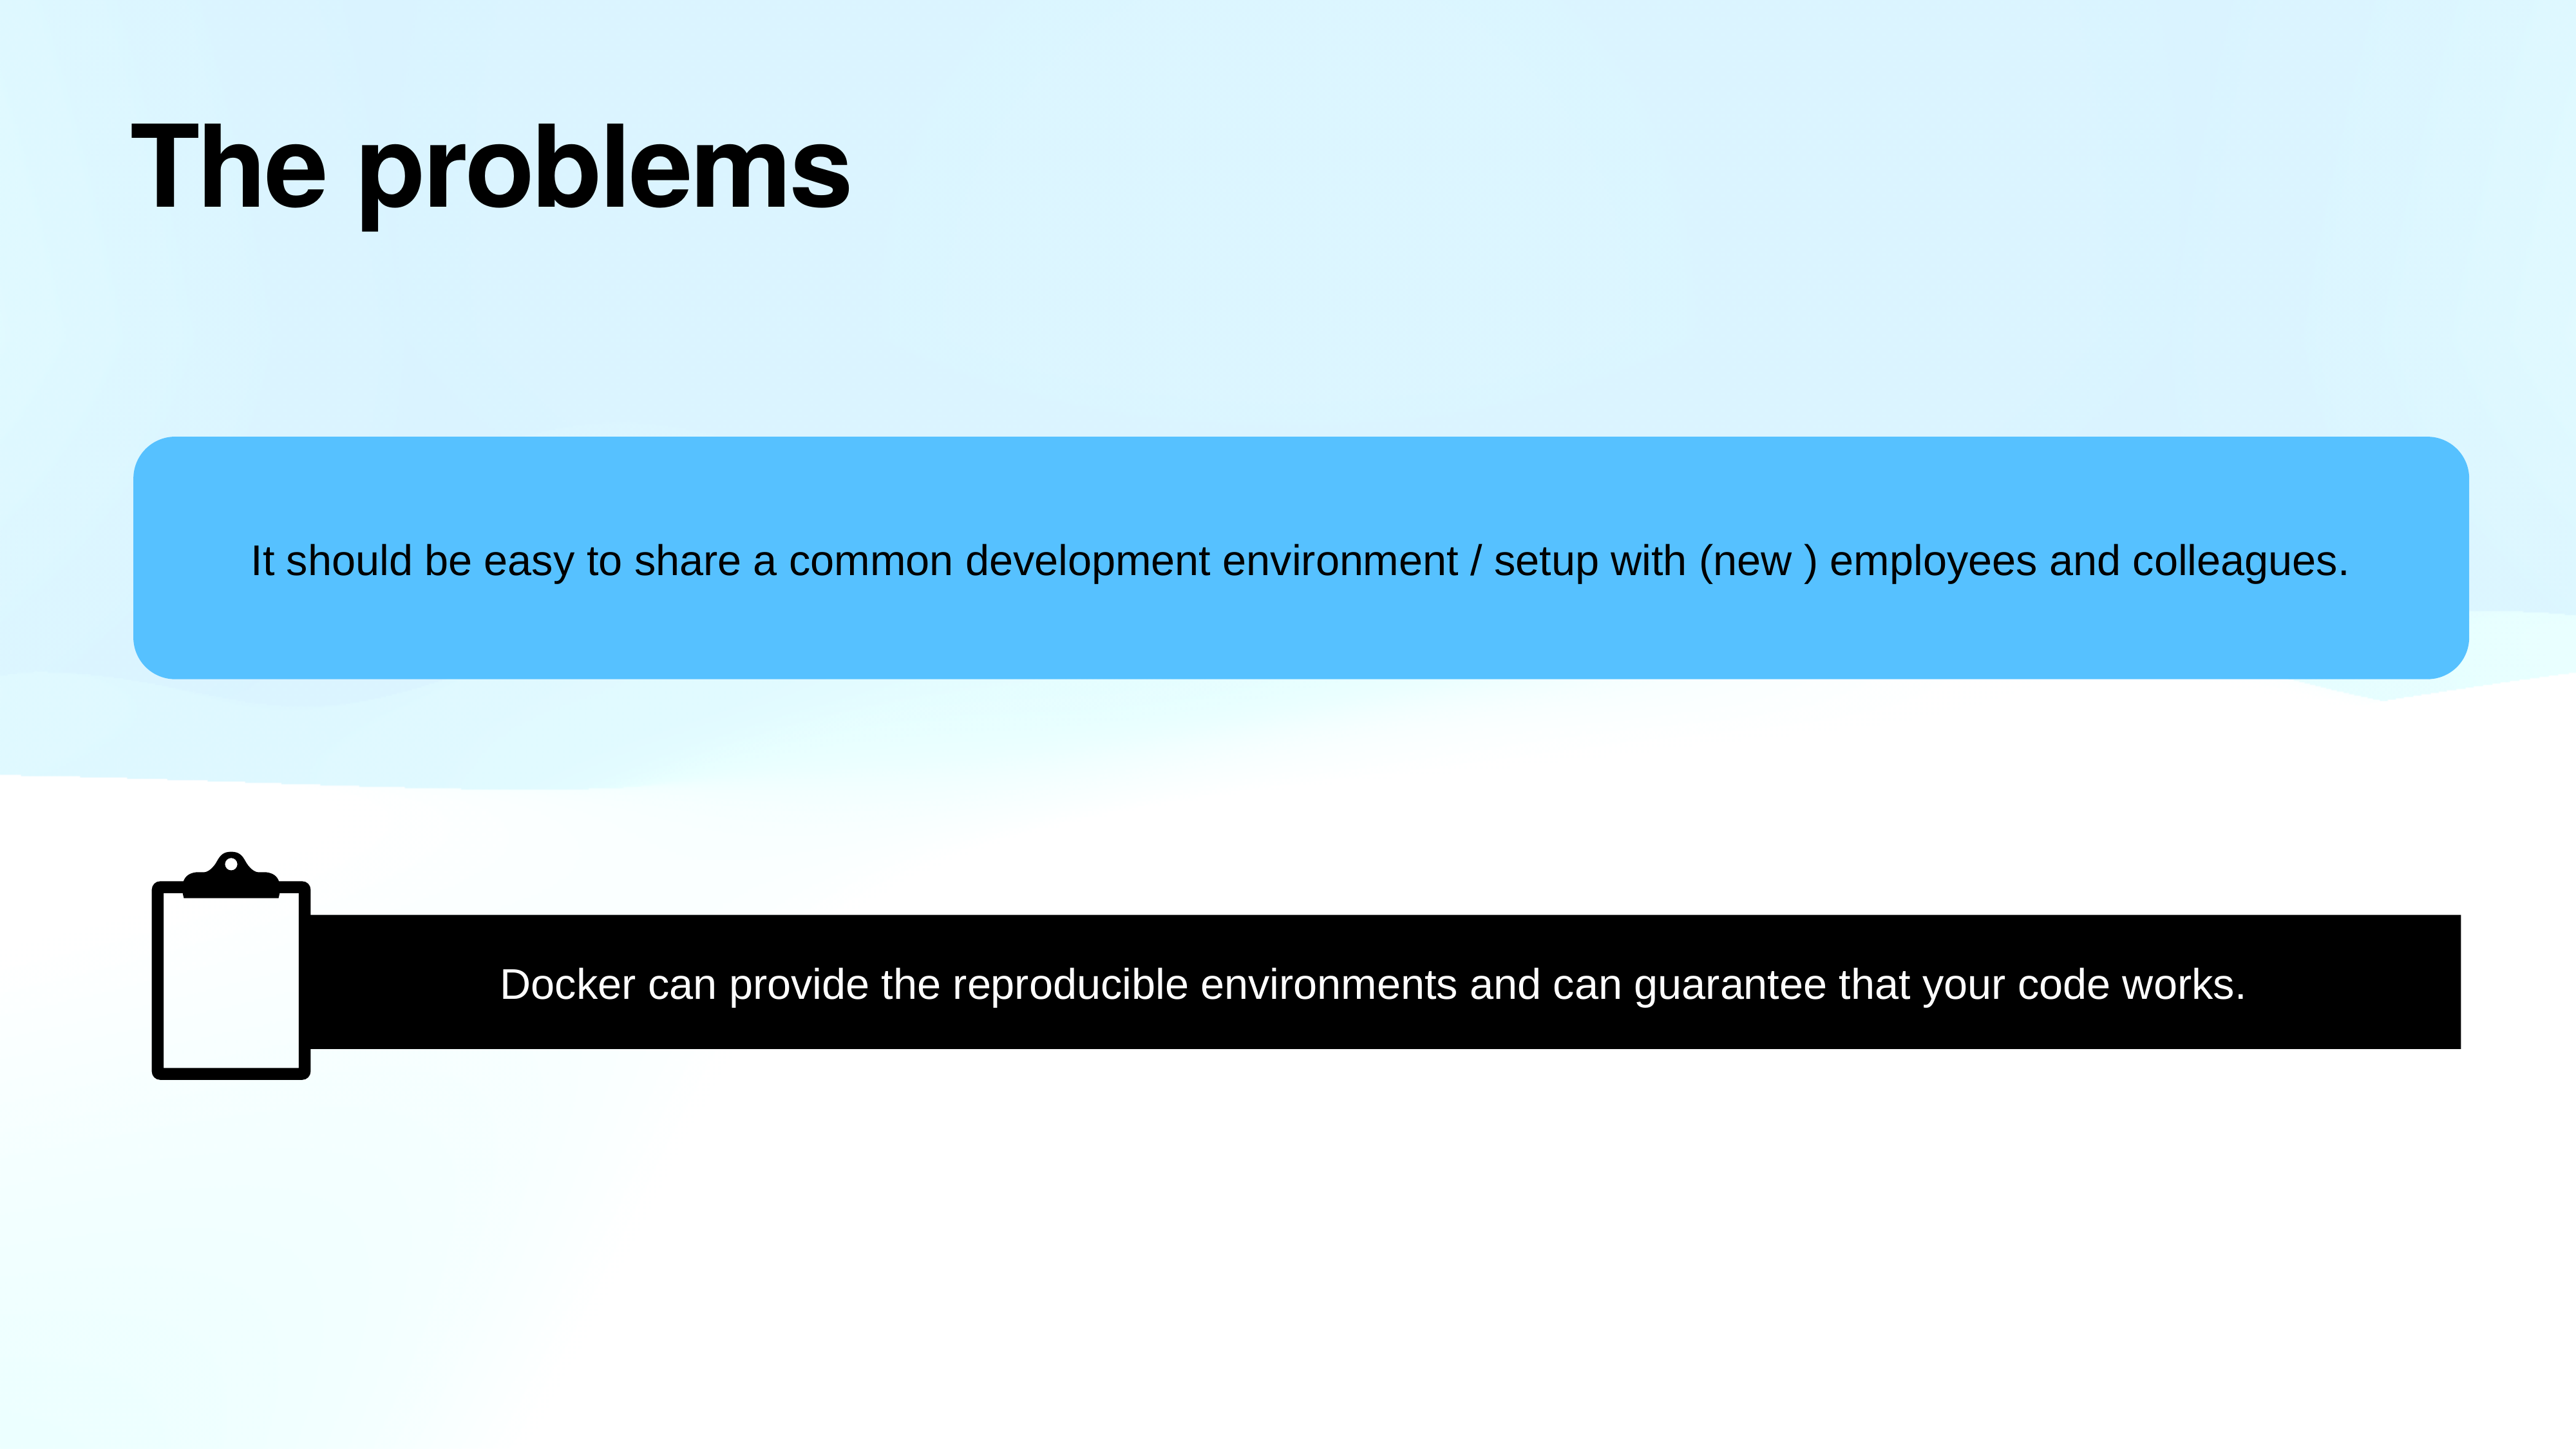

# The problems
It should be easy to share a common development environment / setup with (new ) employees and colleagues.

Docker can provide the reproducible environments and can guarantee that your code works.